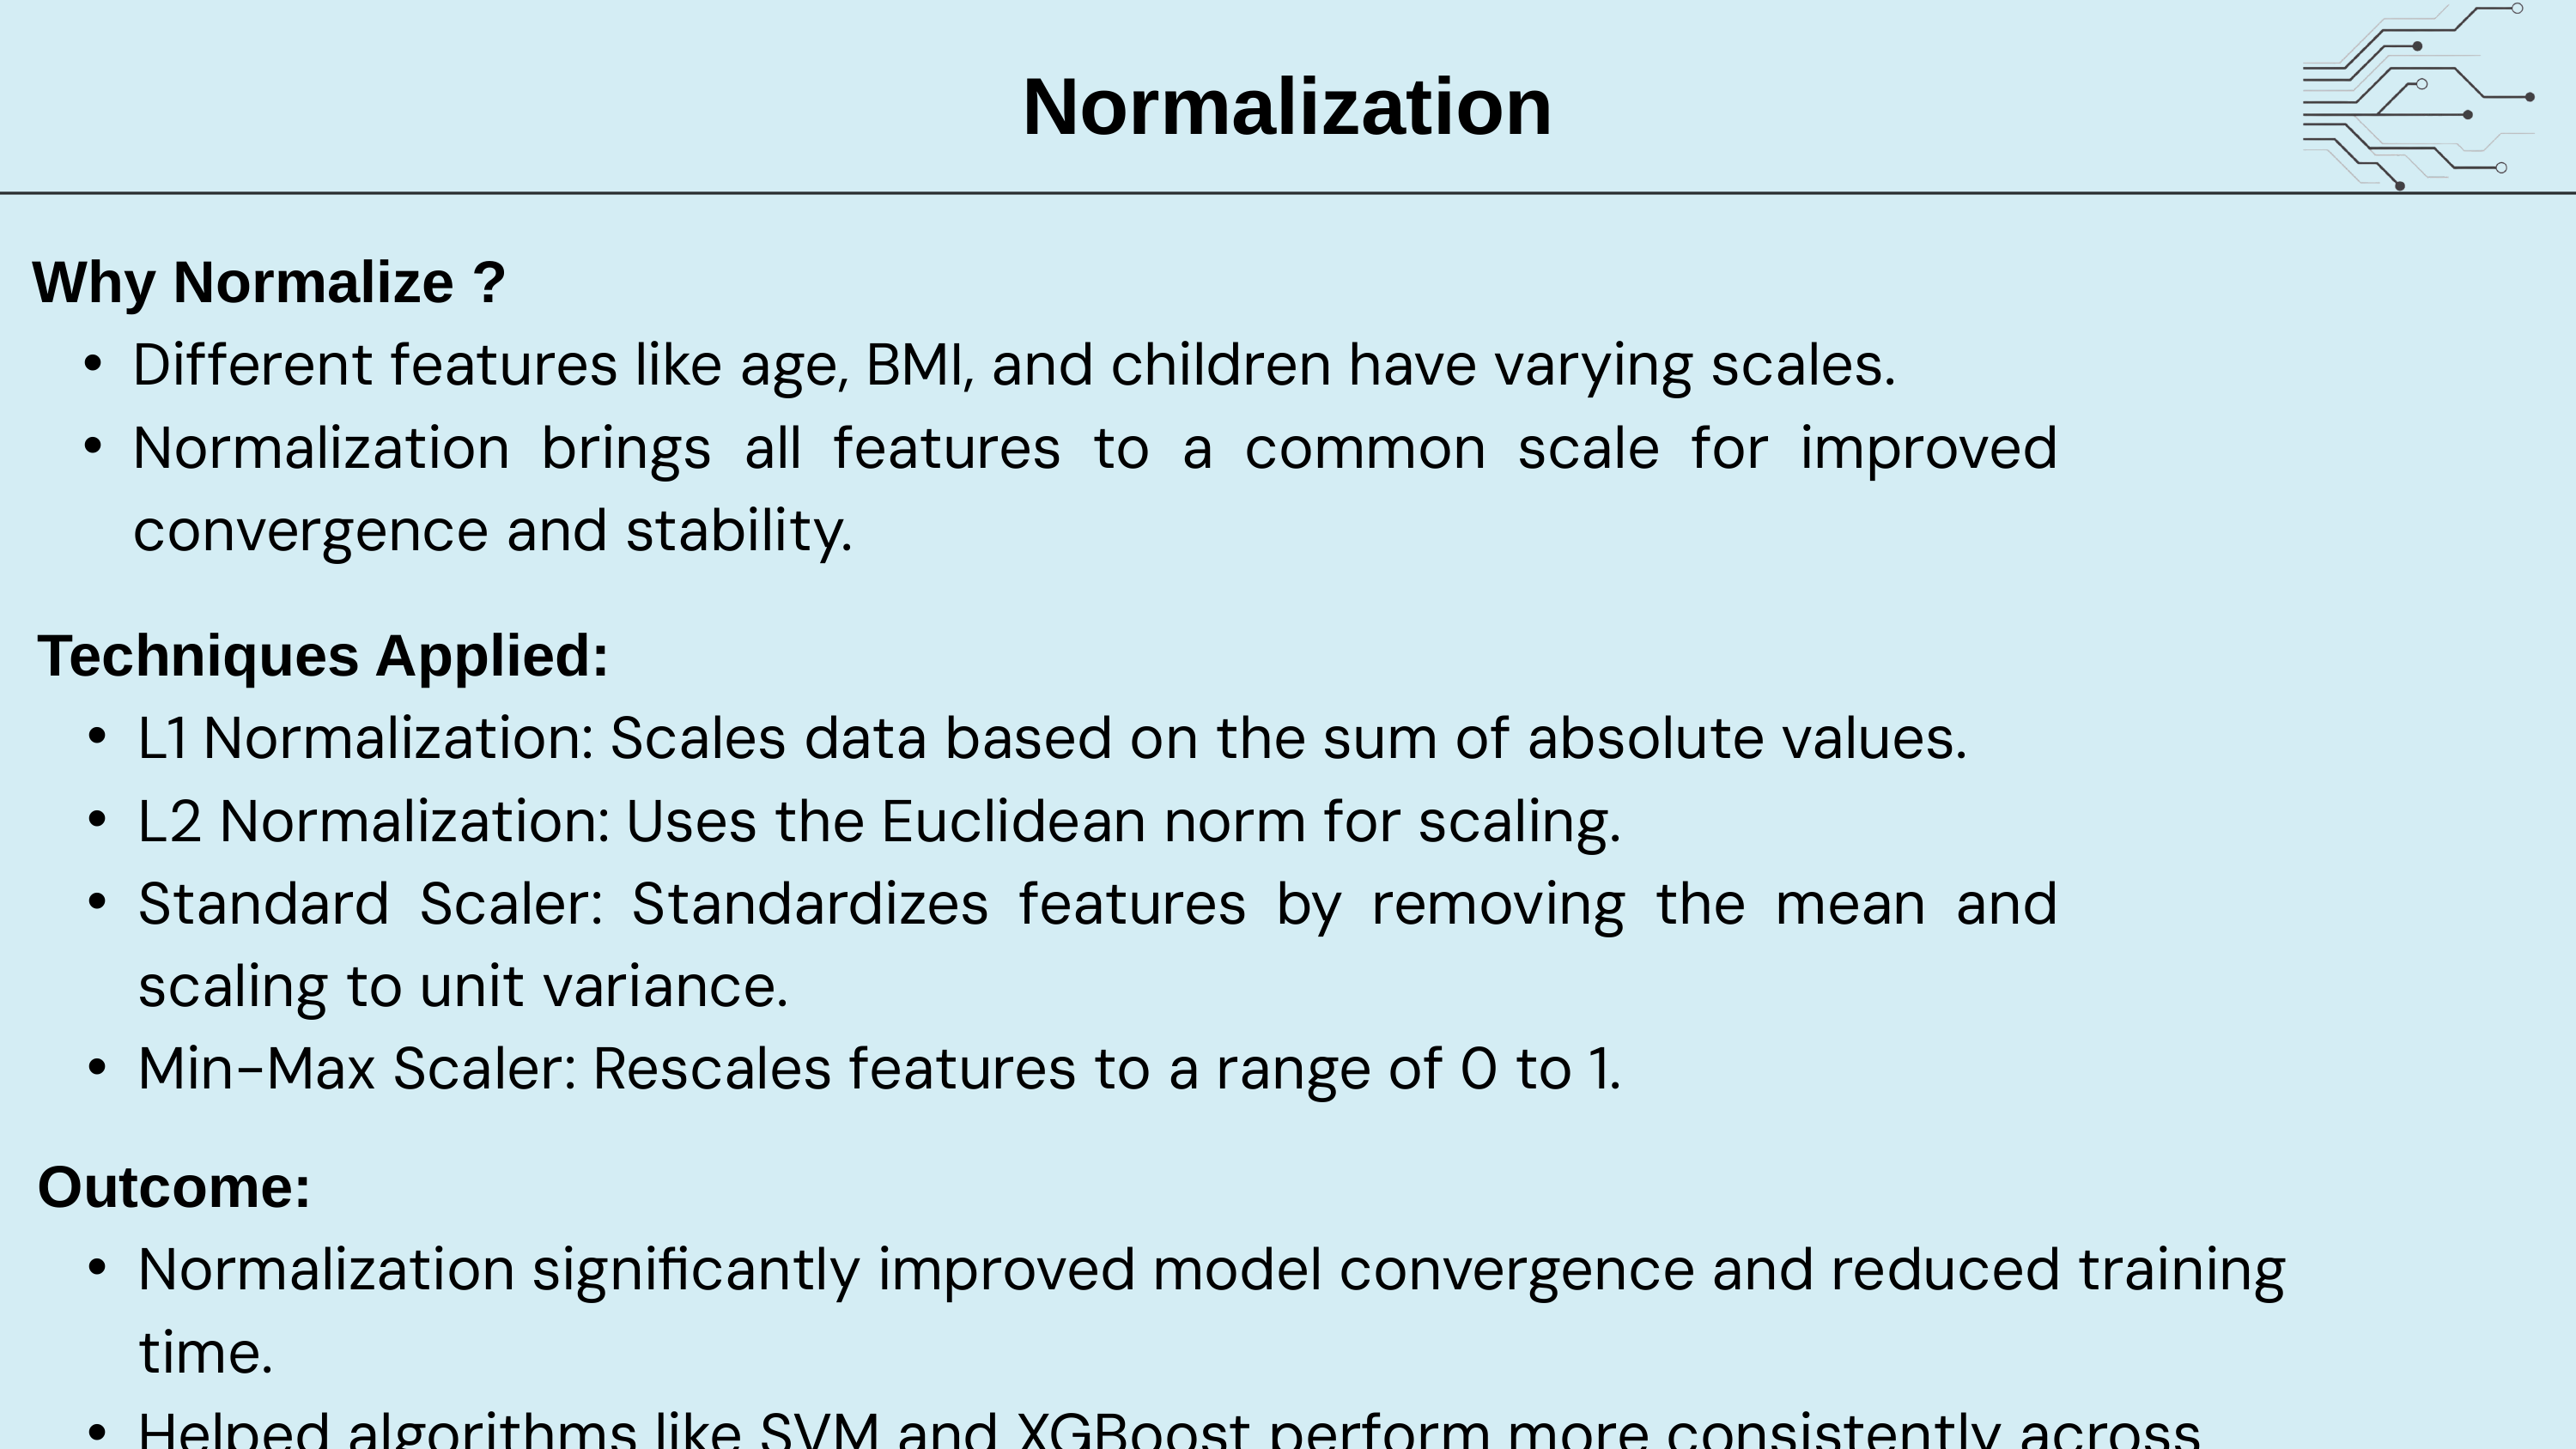

Normalization

Why Normalize ?
Different features like age, BMI, and children have varying scales.
Normalization brings all features to a common scale for improved convergence and stability.

Techniques Applied:
L1 Normalization: Scales data based on the sum of absolute values.
L2 Normalization: Uses the Euclidean norm for scaling.
Standard Scaler: Standardizes features by removing the mean and scaling to unit variance.
Min-Max Scaler: Rescales features to a range of 0 to 1.
Outcome:
Normalization significantly improved model convergence and reduced training time.
Helped algorithms like SVM and XGBoost perform more consistently across features.